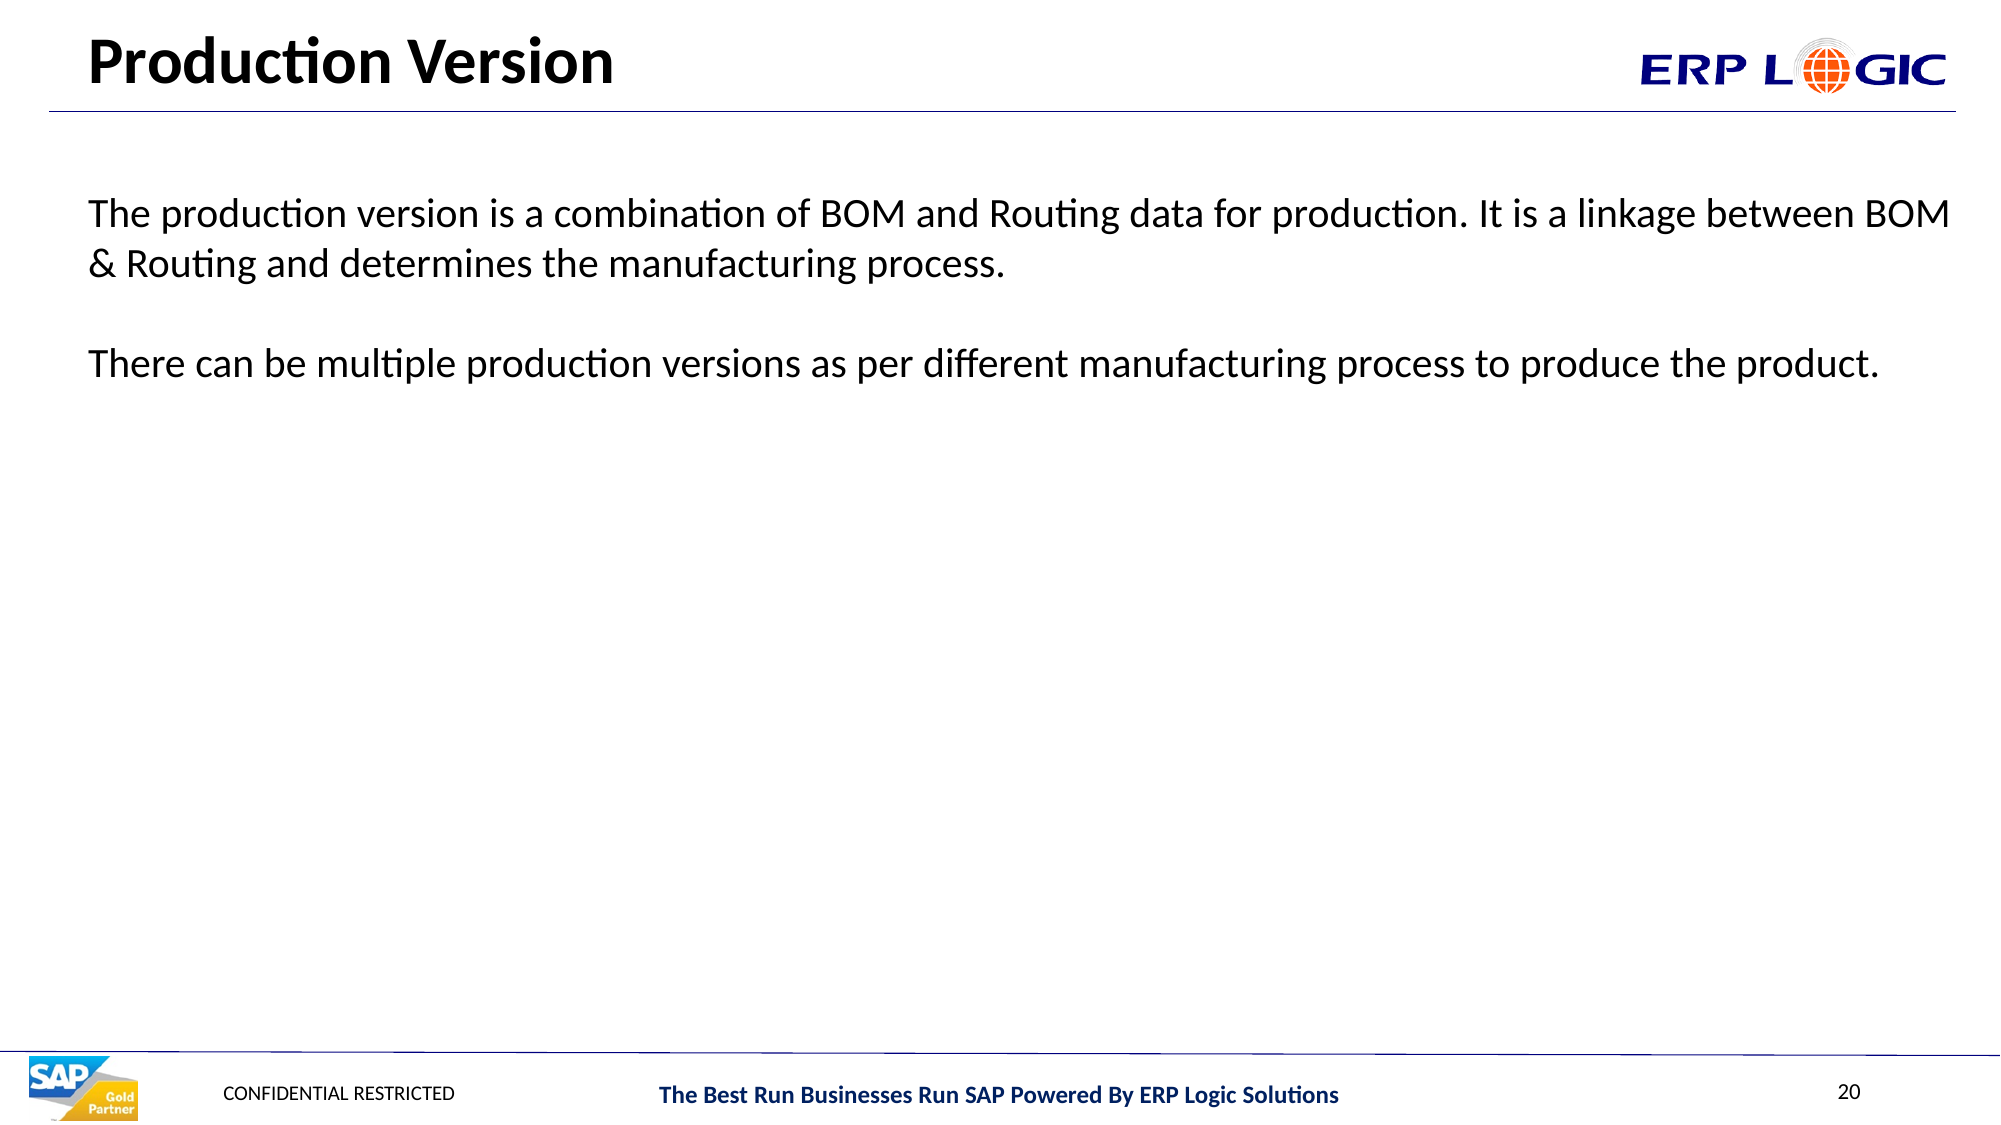

# Production Version
The production version is a combination of BOM and Routing data for production. It is a linkage between BOM & Routing and determines the manufacturing process.

There can be multiple production versions as per different manufacturing process to produce the product.